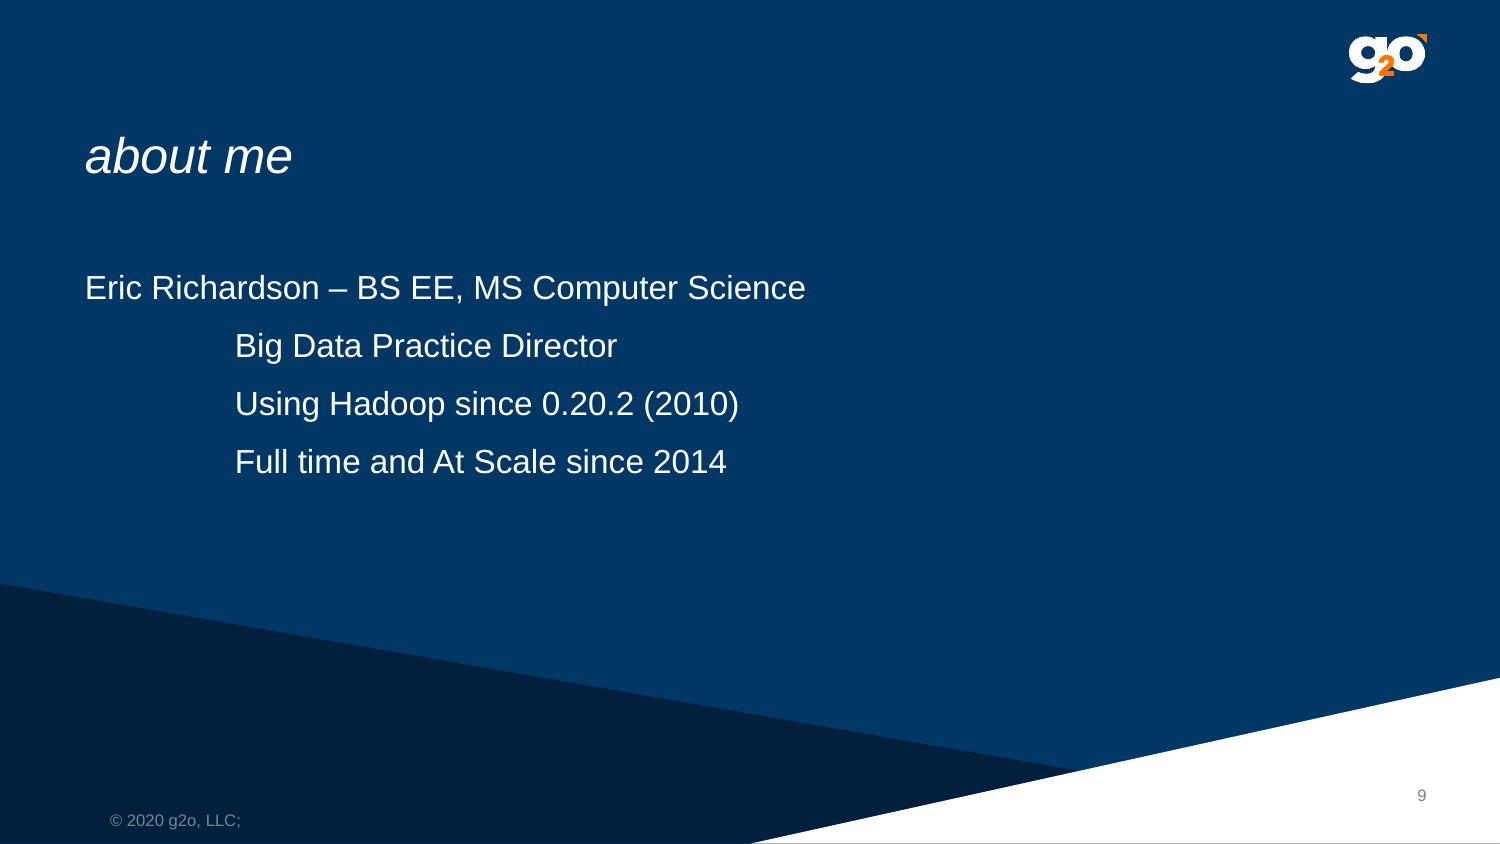

# about me
Eric Richardson – BS EE, MS Computer Science
	Big Data Practice Director
	Using Hadoop since 0.20.2 (2010)
	Full time and At Scale since 2014

9
© 2020 g2o, LLC;